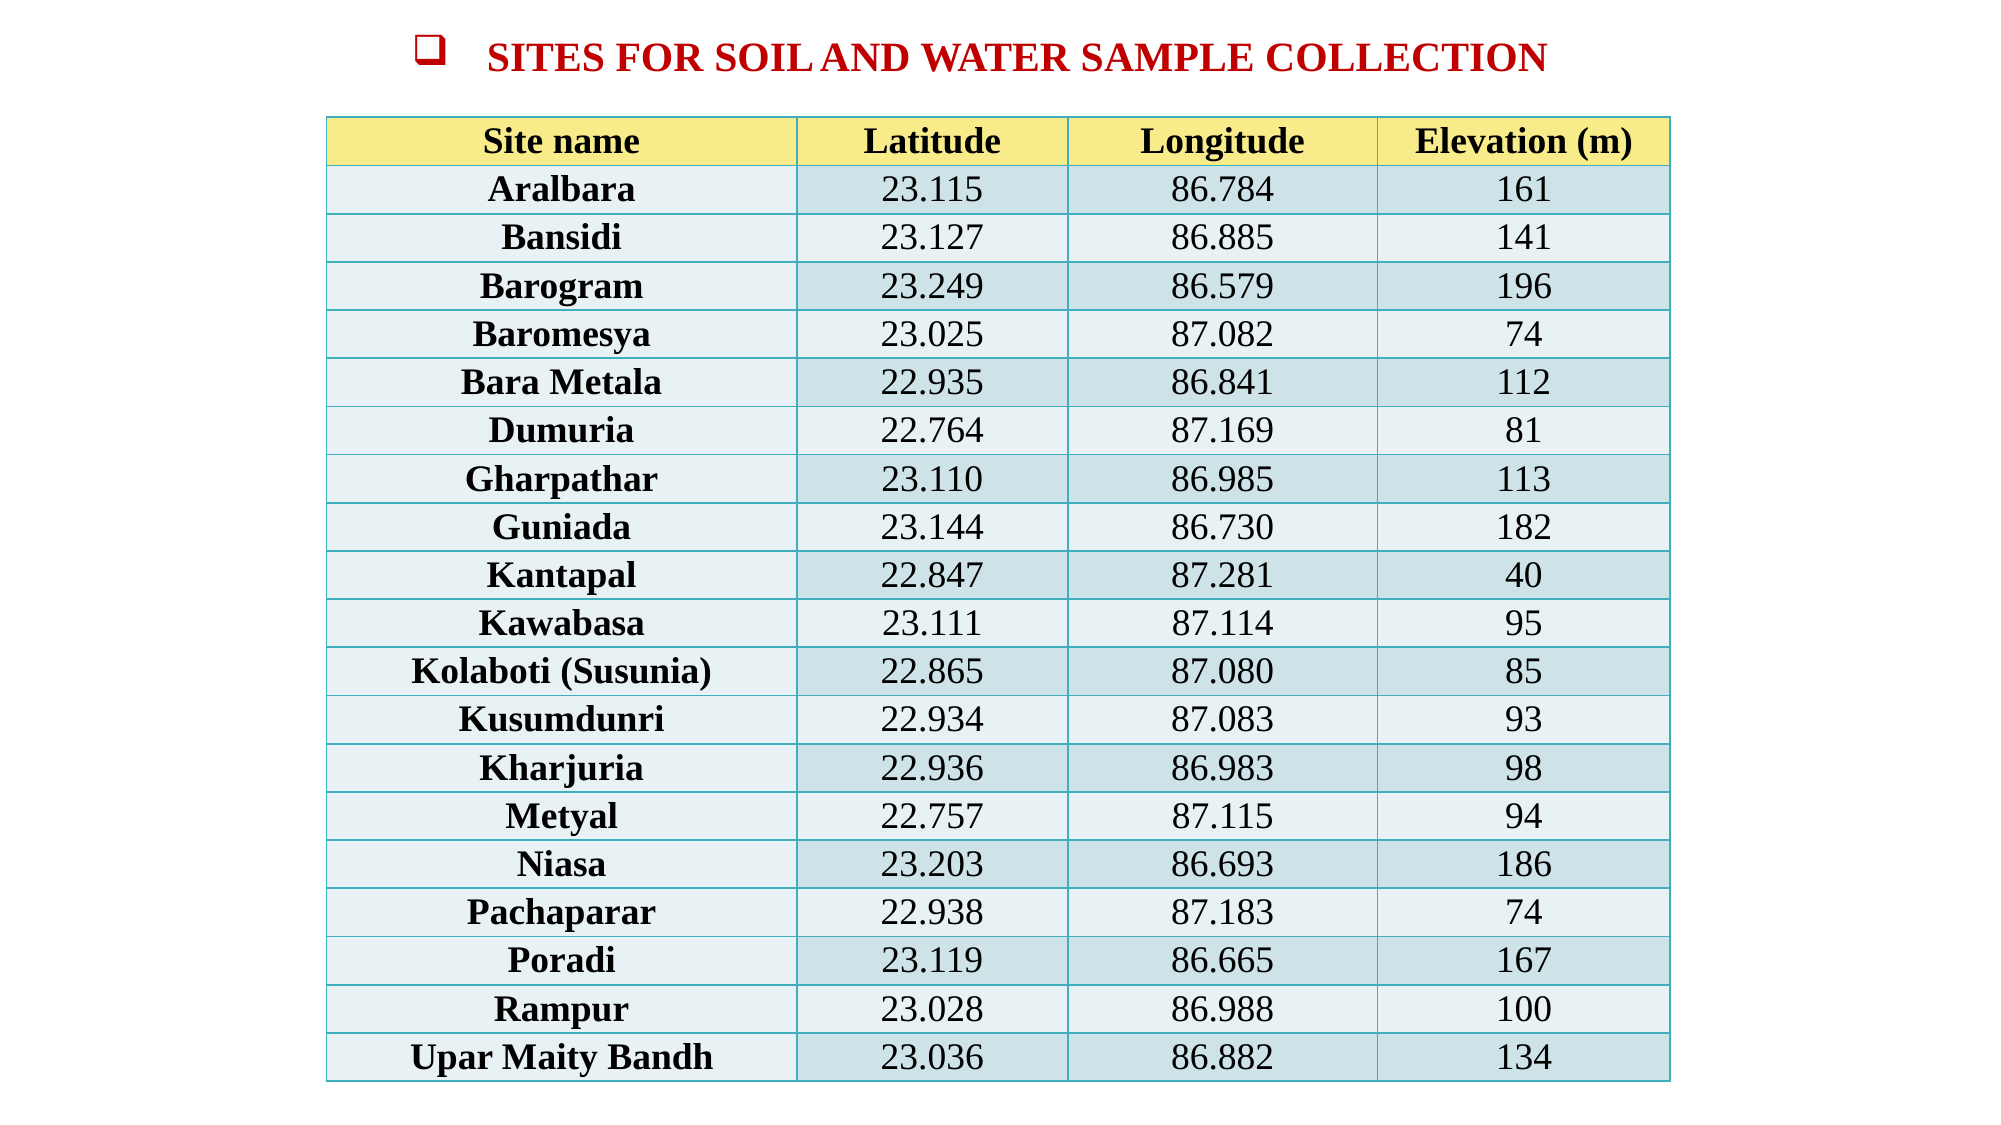

SITES FOR SOIL AND WATER SAMPLE COLLECTION
| Site name | Latitude | Longitude | Elevation (m) |
| --- | --- | --- | --- |
| Aralbara | 23.115 | 86.784 | 161 |
| Bansidi | 23.127 | 86.885 | 141 |
| Barogram | 23.249 | 86.579 | 196 |
| Baromesya | 23.025 | 87.082 | 74 |
| Bara Metala | 22.935 | 86.841 | 112 |
| Dumuria | 22.764 | 87.169 | 81 |
| Gharpathar | 23.110 | 86.985 | 113 |
| Guniada | 23.144 | 86.730 | 182 |
| Kantapal | 22.847 | 87.281 | 40 |
| Kawabasa | 23.111 | 87.114 | 95 |
| Kolaboti (Susunia) | 22.865 | 87.080 | 85 |
| Kusumdunri | 22.934 | 87.083 | 93 |
| Kharjuria | 22.936 | 86.983 | 98 |
| Metyal | 22.757 | 87.115 | 94 |
| Niasa | 23.203 | 86.693 | 186 |
| Pachaparar | 22.938 | 87.183 | 74 |
| Poradi | 23.119 | 86.665 | 167 |
| Rampur | 23.028 | 86.988 | 100 |
| Upar Maity Bandh | 23.036 | 86.882 | 134 |